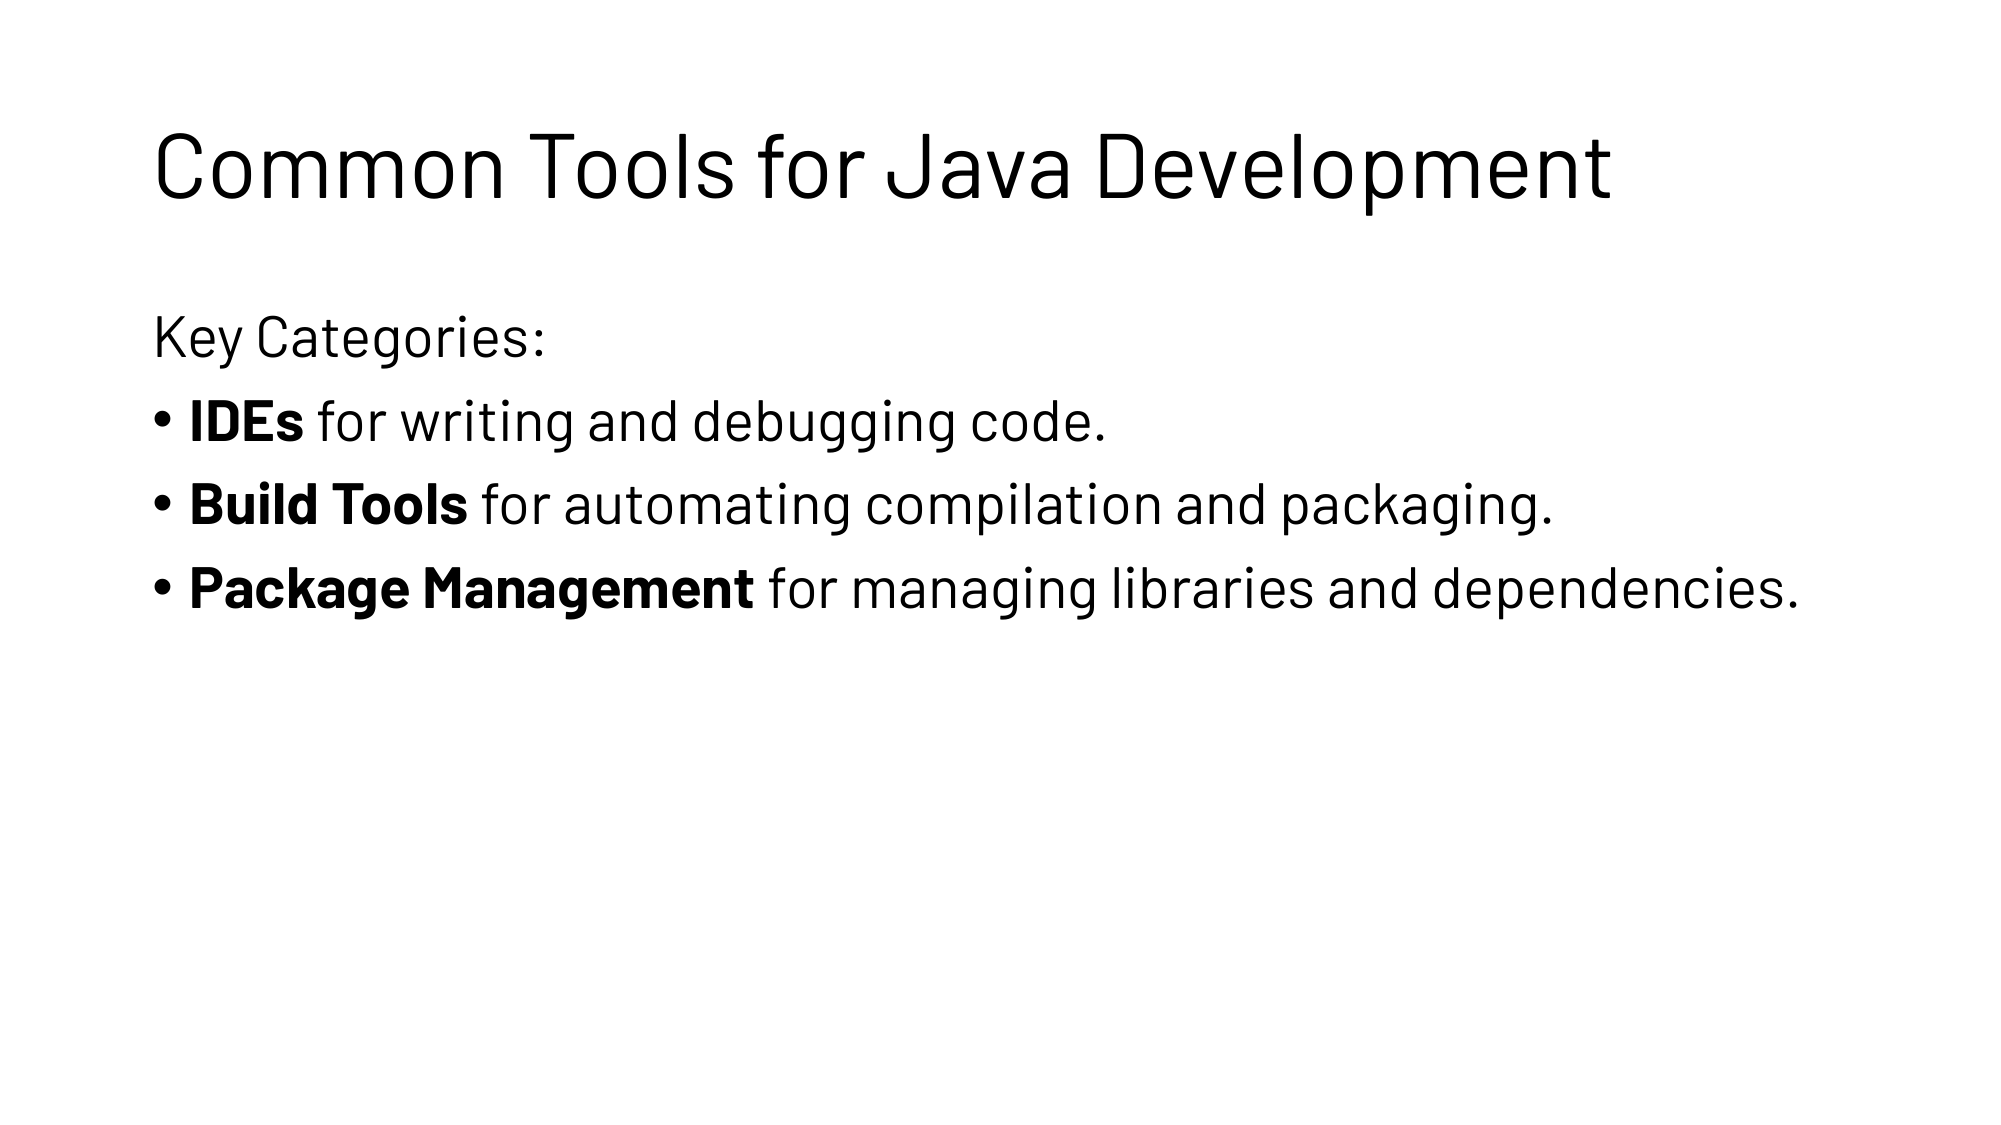

# Common Tools for Java Development
Key Categories:
IDEs for writing and debugging code.
Build Tools for automating compilation and packaging.
Package Management for managing libraries and dependencies.